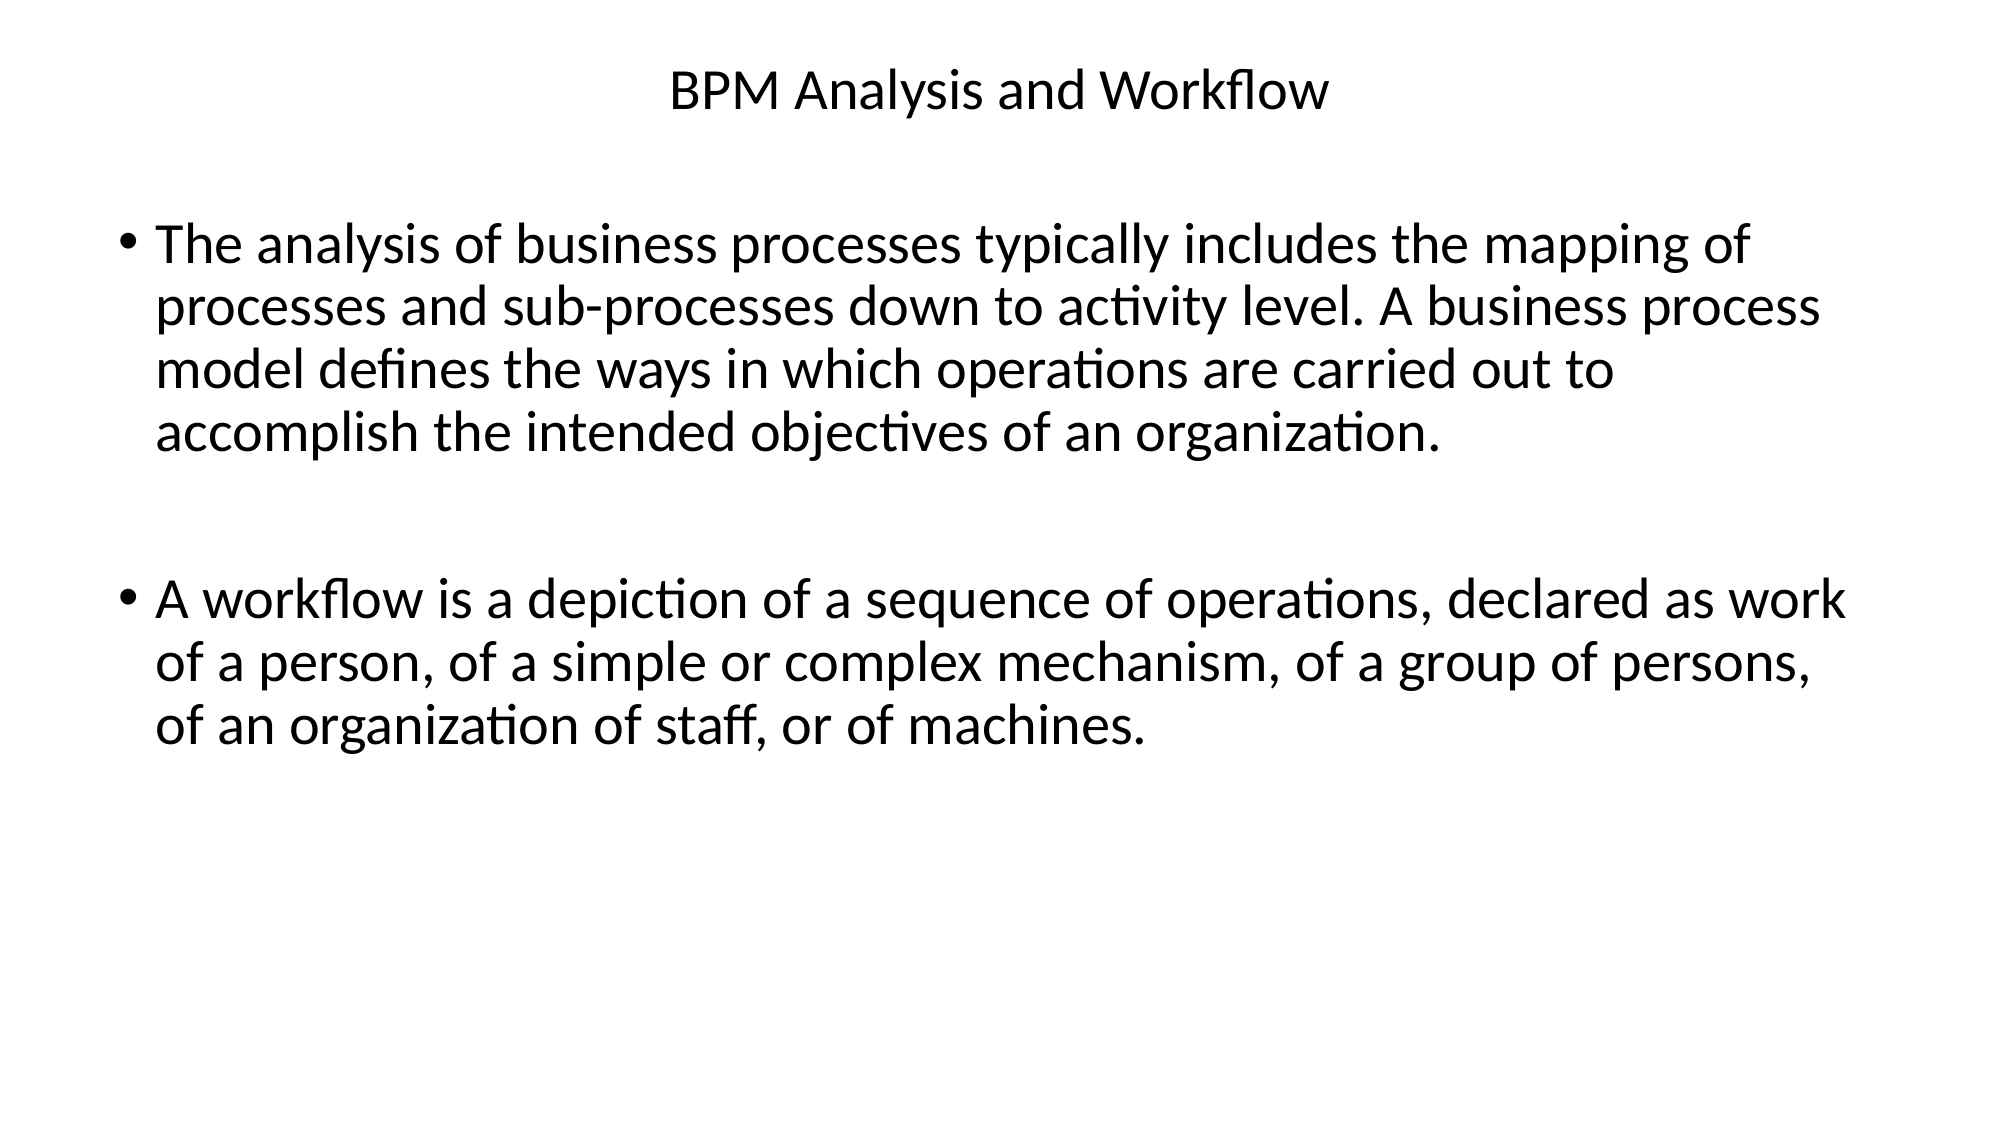

# BPM Analysis and Workflow
The analysis of business processes typically includes the mapping of processes and sub-processes down to activity level. A business process model defines the ways in which operations are carried out to accomplish the intended objectives of an organization.

A workflow is a depiction of a sequence of operations, declared as work of a person, of a simple or complex mechanism, of a group of persons, of an organization of staff, or of machines.